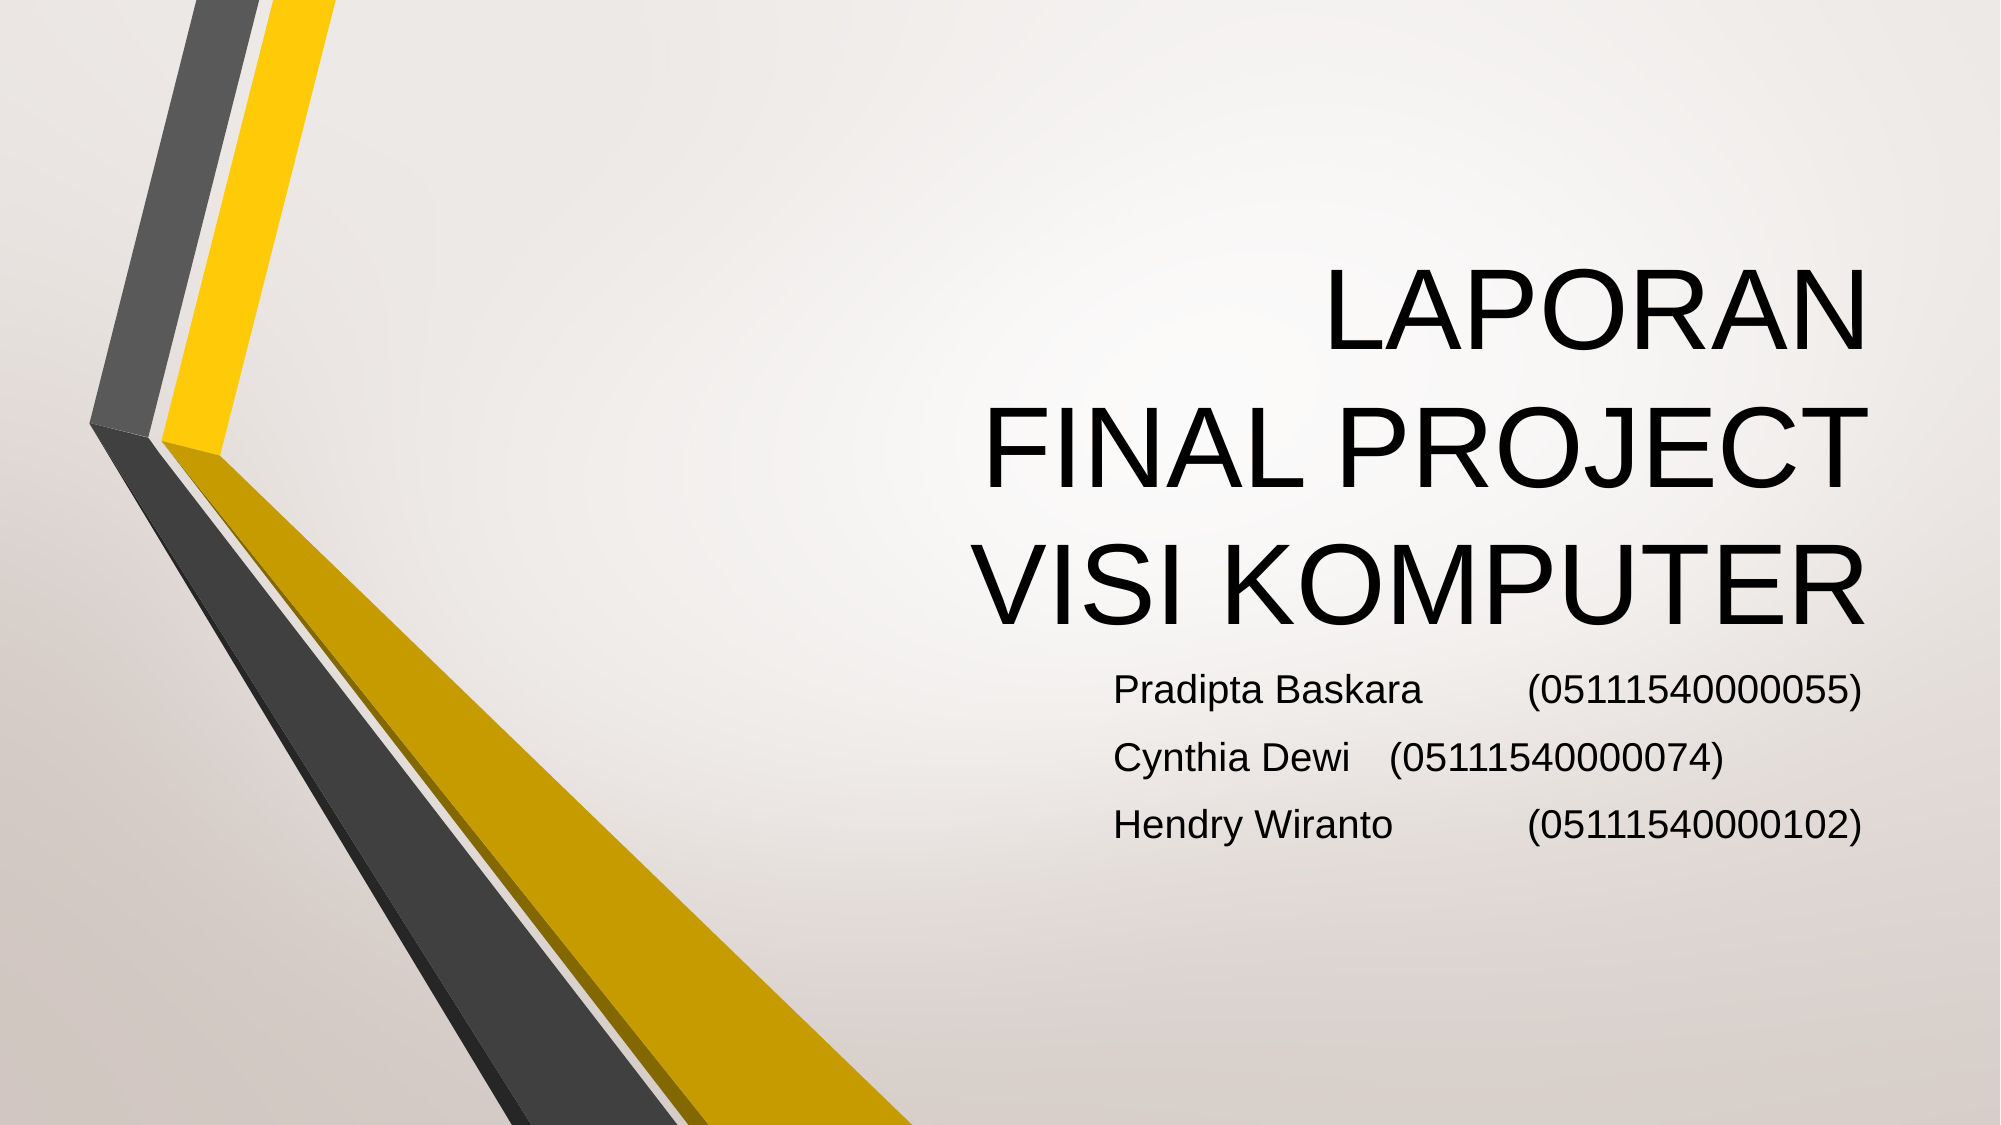

# LAPORAN FINAL PROJECT VISI KOMPUTER
Pradipta Baskara		(05111540000055)
Cynthia Dewi 			(05111540000074)
Hendry Wiranto 		(05111540000102)